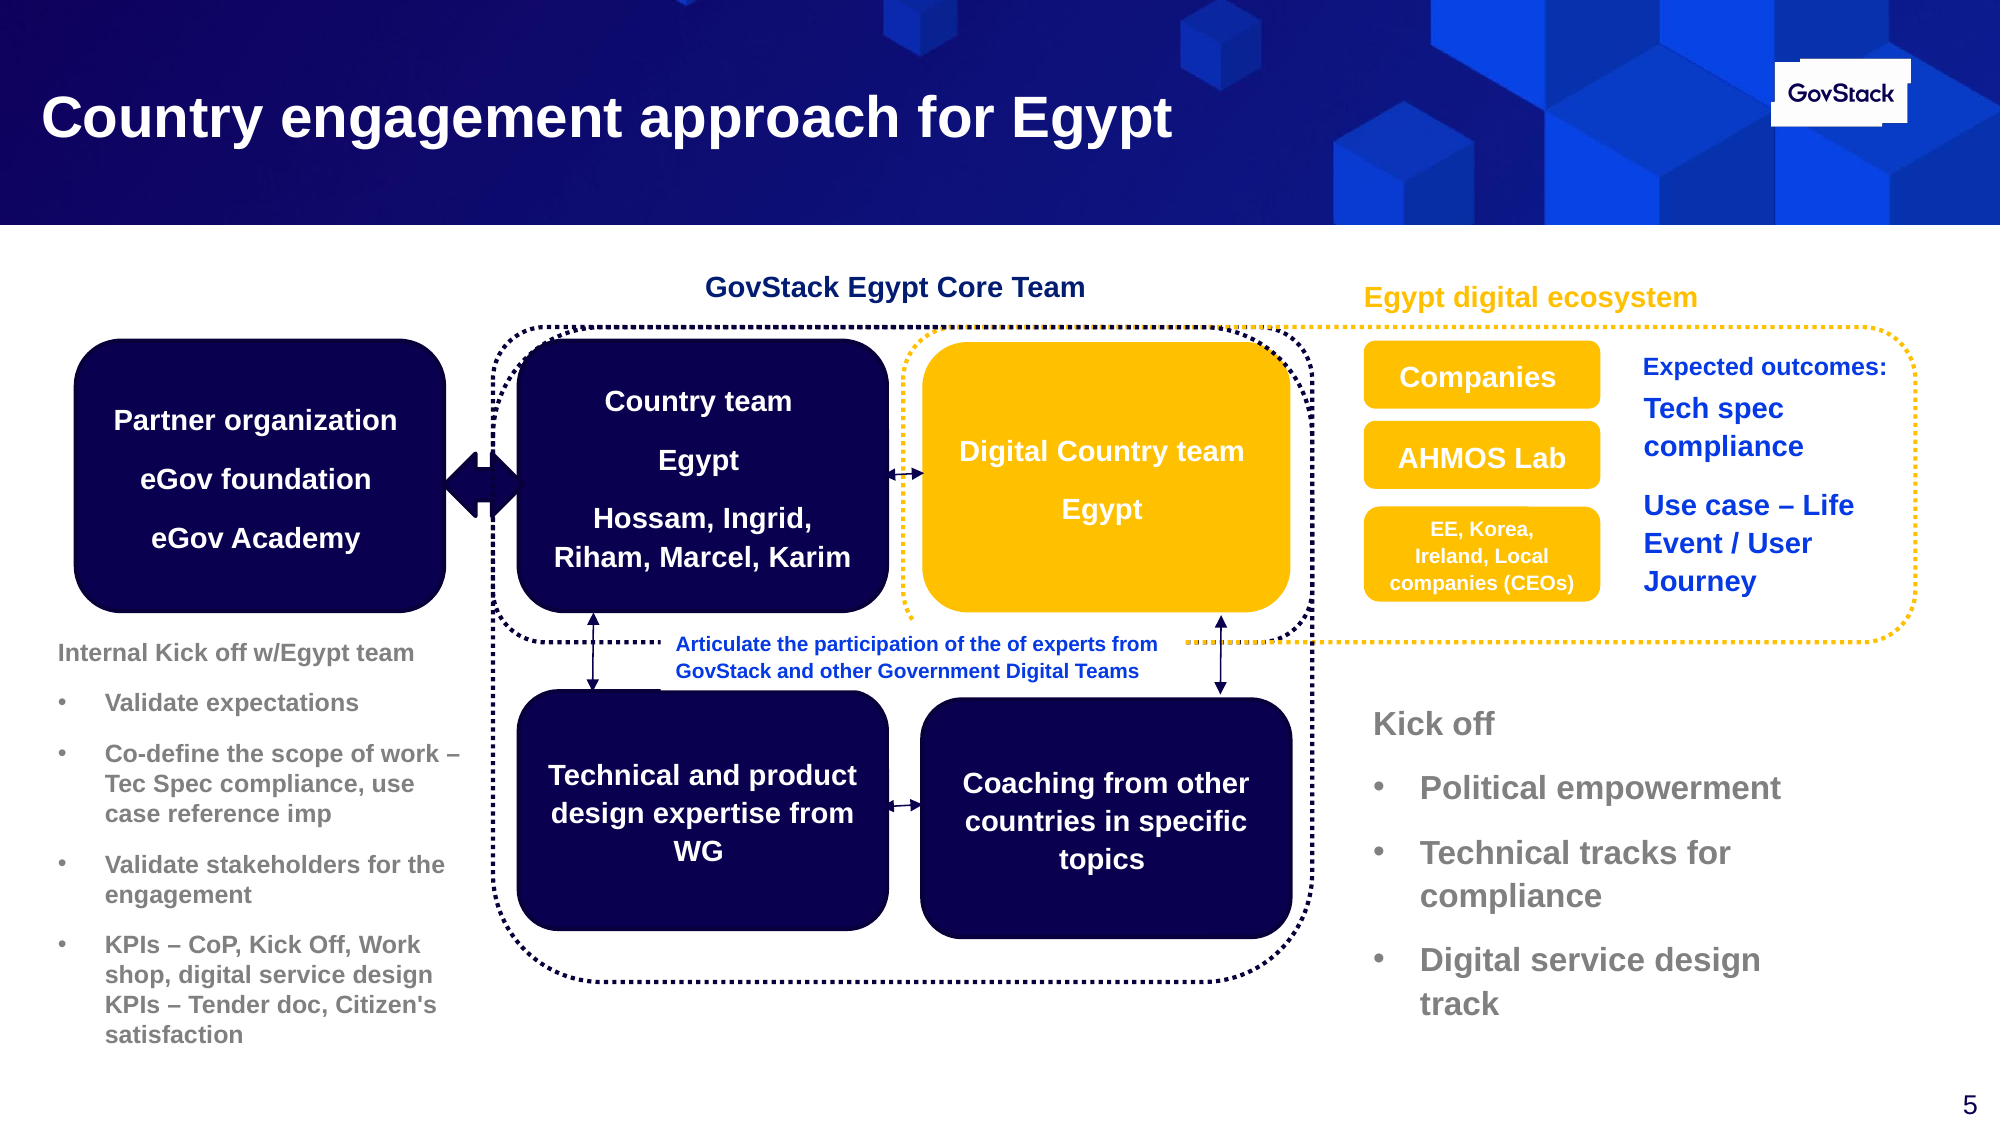

# Country engagement approach for Egypt
GovStack Egypt Core Team
Egypt digital ecosystem

Expected outcomes:
Partner organization
eGov foundation
eGov Academy
Country team
Egypt
Hossam, Ingrid, Riham, Marcel, Karim
Companies
Digital Country team
Egypt
Tech spec compliance
Use case – Life Event / User Journey
AHMOS Lab

EE, Korea, Ireland, Local companies (CEOs)
Articulate the participation of the of experts from GovStack and other Government Digital Teams
Internal Kick off w/Egypt team
Validate expectations
Co-define the scope of work – Tec Spec compliance, use case reference imp
Validate stakeholders for the engagement
KPIs – CoP, Kick Off, Work shop, digital service design KPIs – Tender doc, Citizen's satisfaction
Kick off
Political empowerment
Technical tracks for compliance
Digital service design track
Technical and product design expertise from WG
Coaching from other countries in specific topics
5